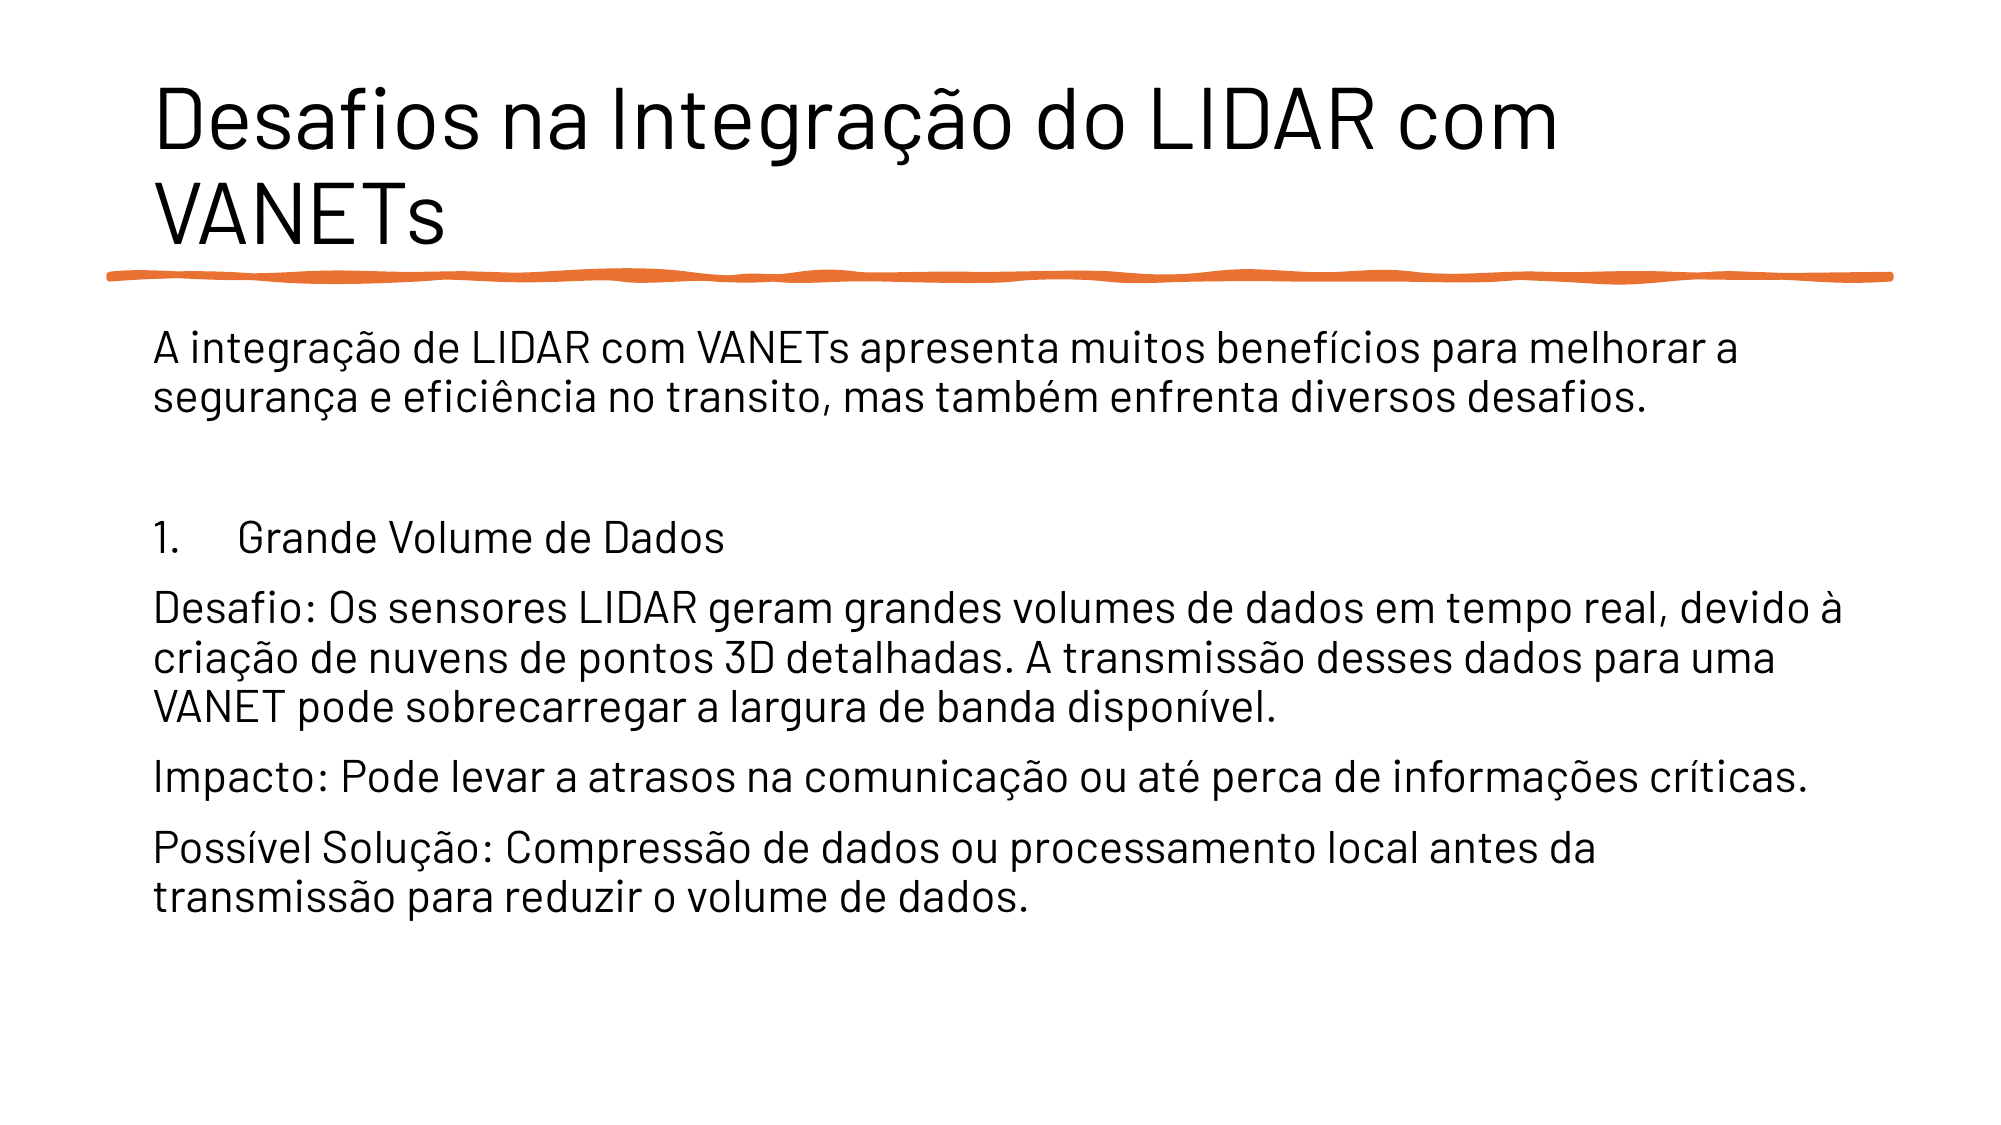

# Desafios na Integração do LIDAR com VANETs

A integração de LIDAR com VANETs apresenta muitos benefícios para melhorar a segurança e eficiência no transito, mas também enfrenta diversos desafios.

Grande Volume de Dados
Desafio: Os sensores LIDAR geram grandes volumes de dados em tempo real, devido à criação de nuvens de pontos 3D detalhadas. A transmissão desses dados para uma VANET pode sobrecarregar a largura de banda disponível.
Impacto: Pode levar a atrasos na comunicação ou até perca de informações críticas.
Possível Solução: Compressão de dados ou processamento local antes da transmissão para reduzir o volume de dados.